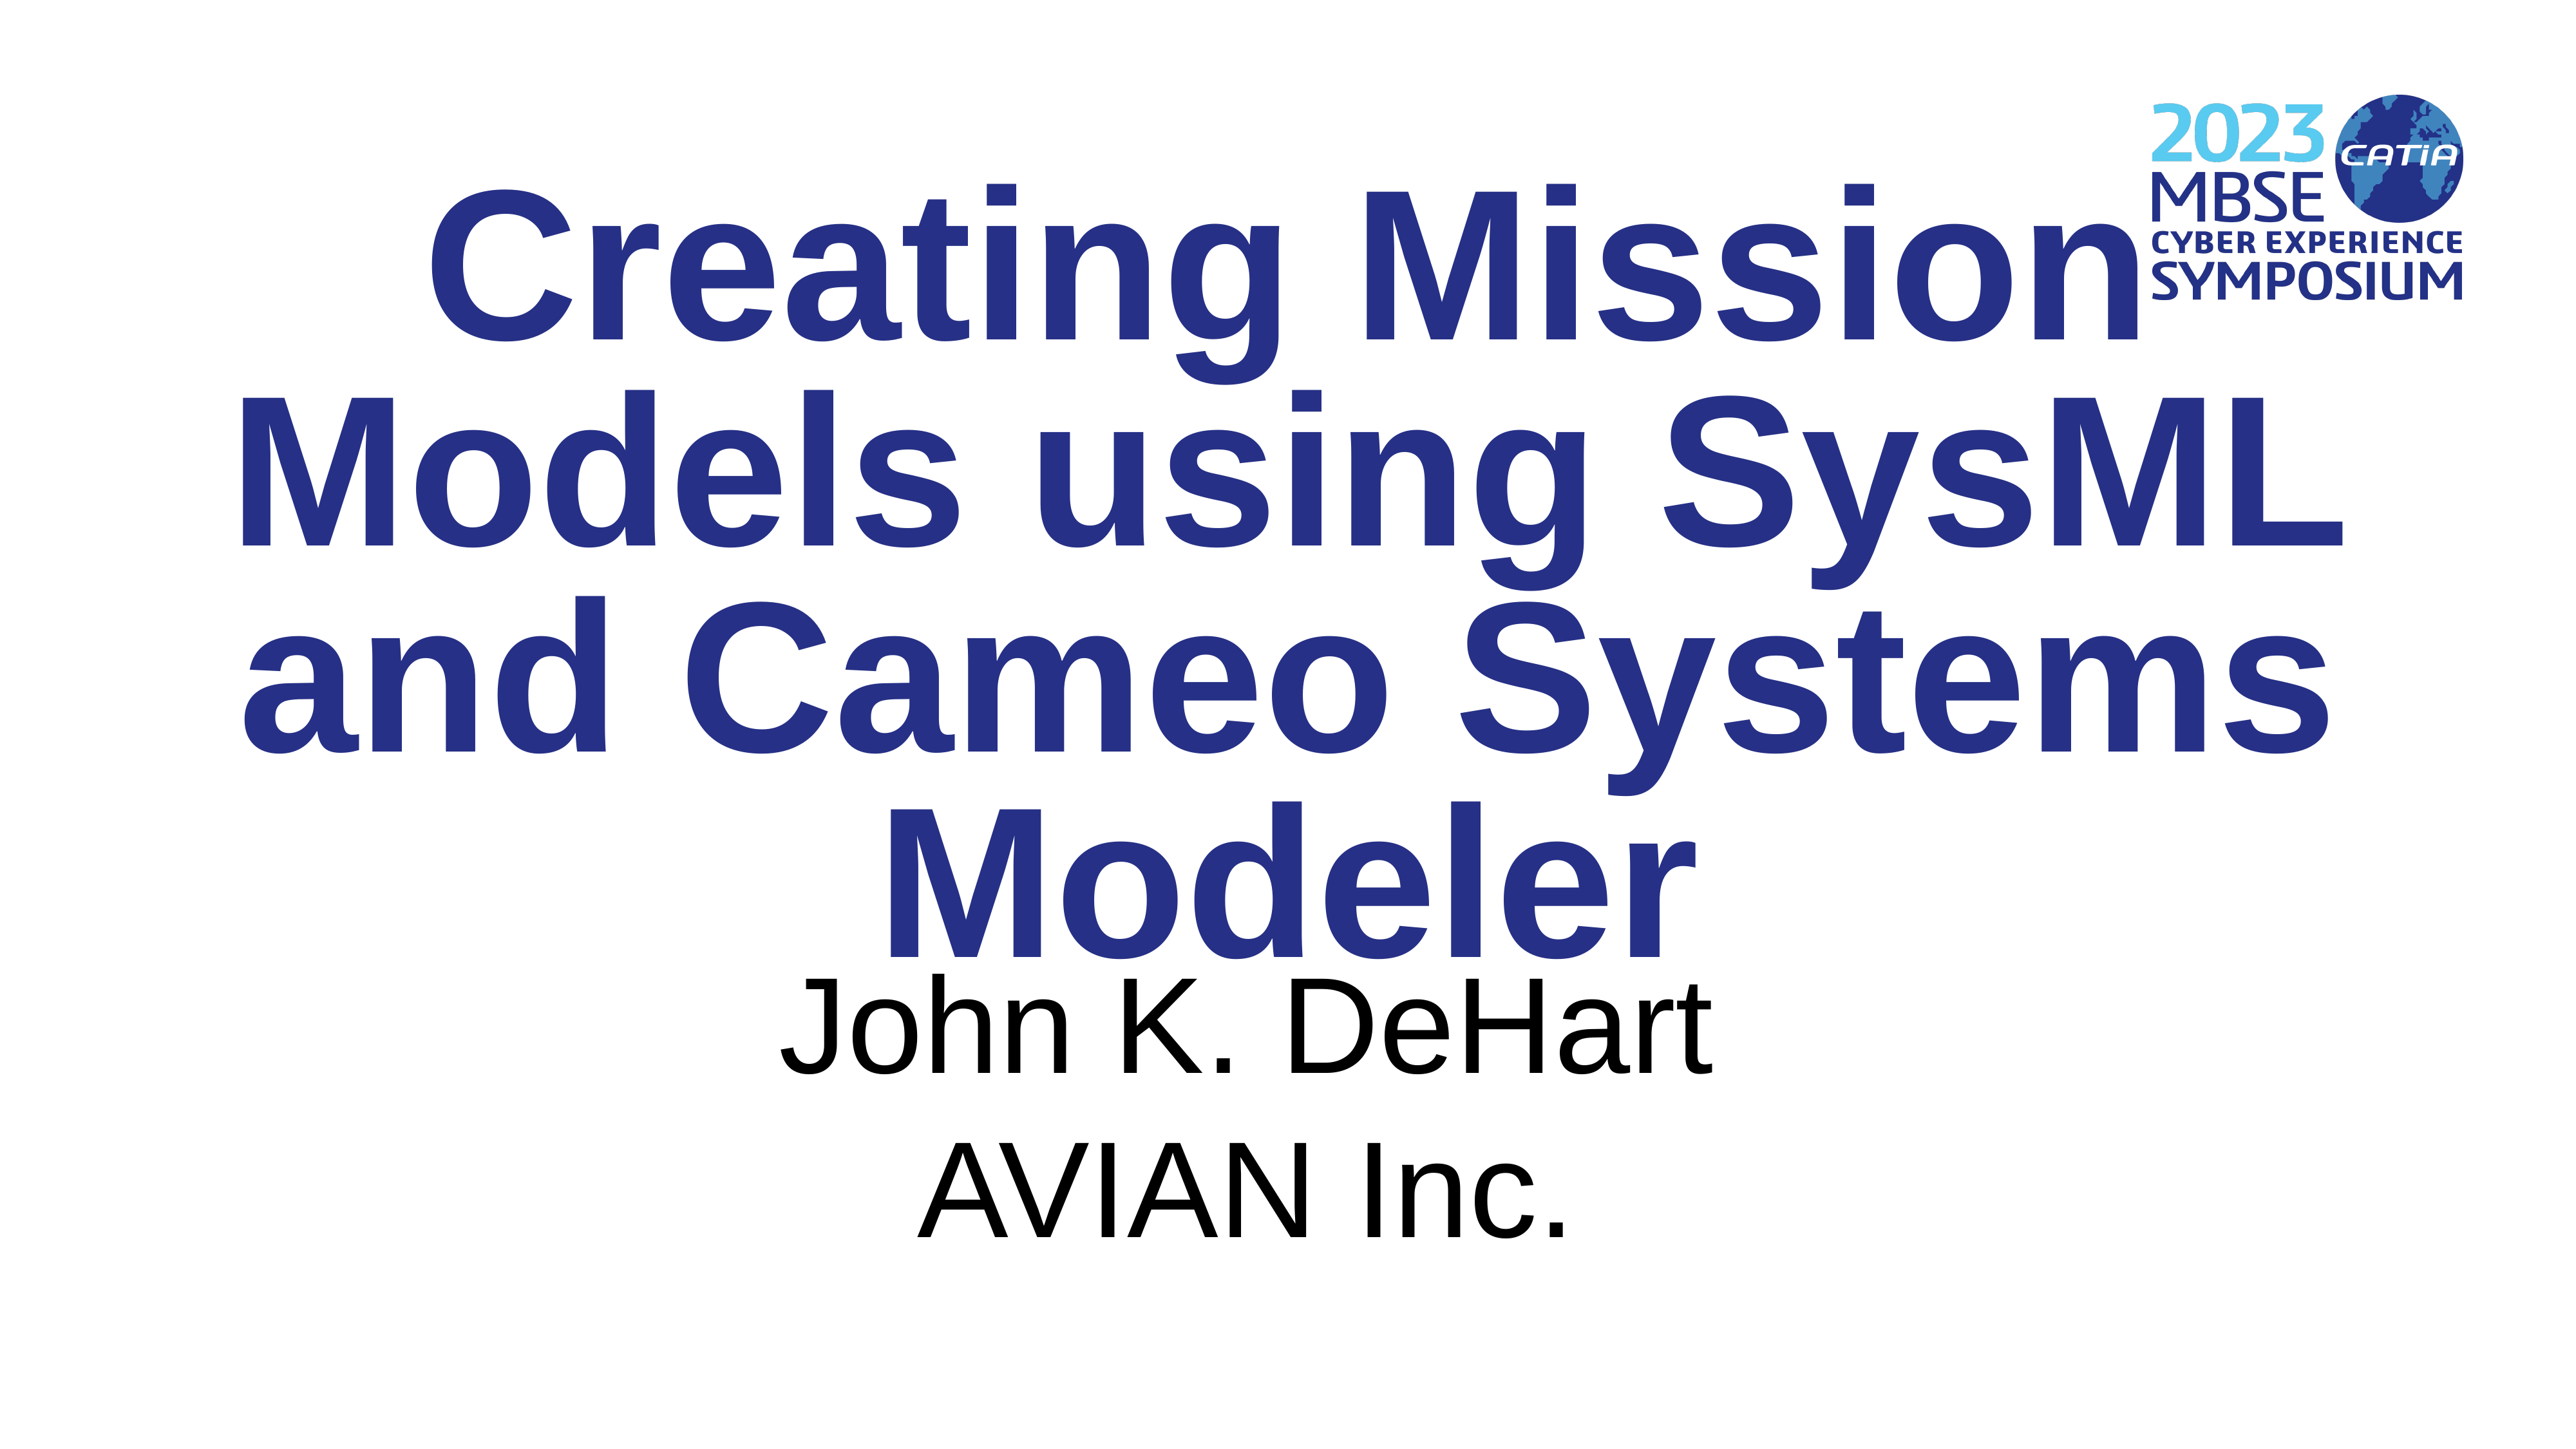

# Creating Mission Models using SysML and Cameo Systems Modeler
John K. DeHart
AVIAN Inc.